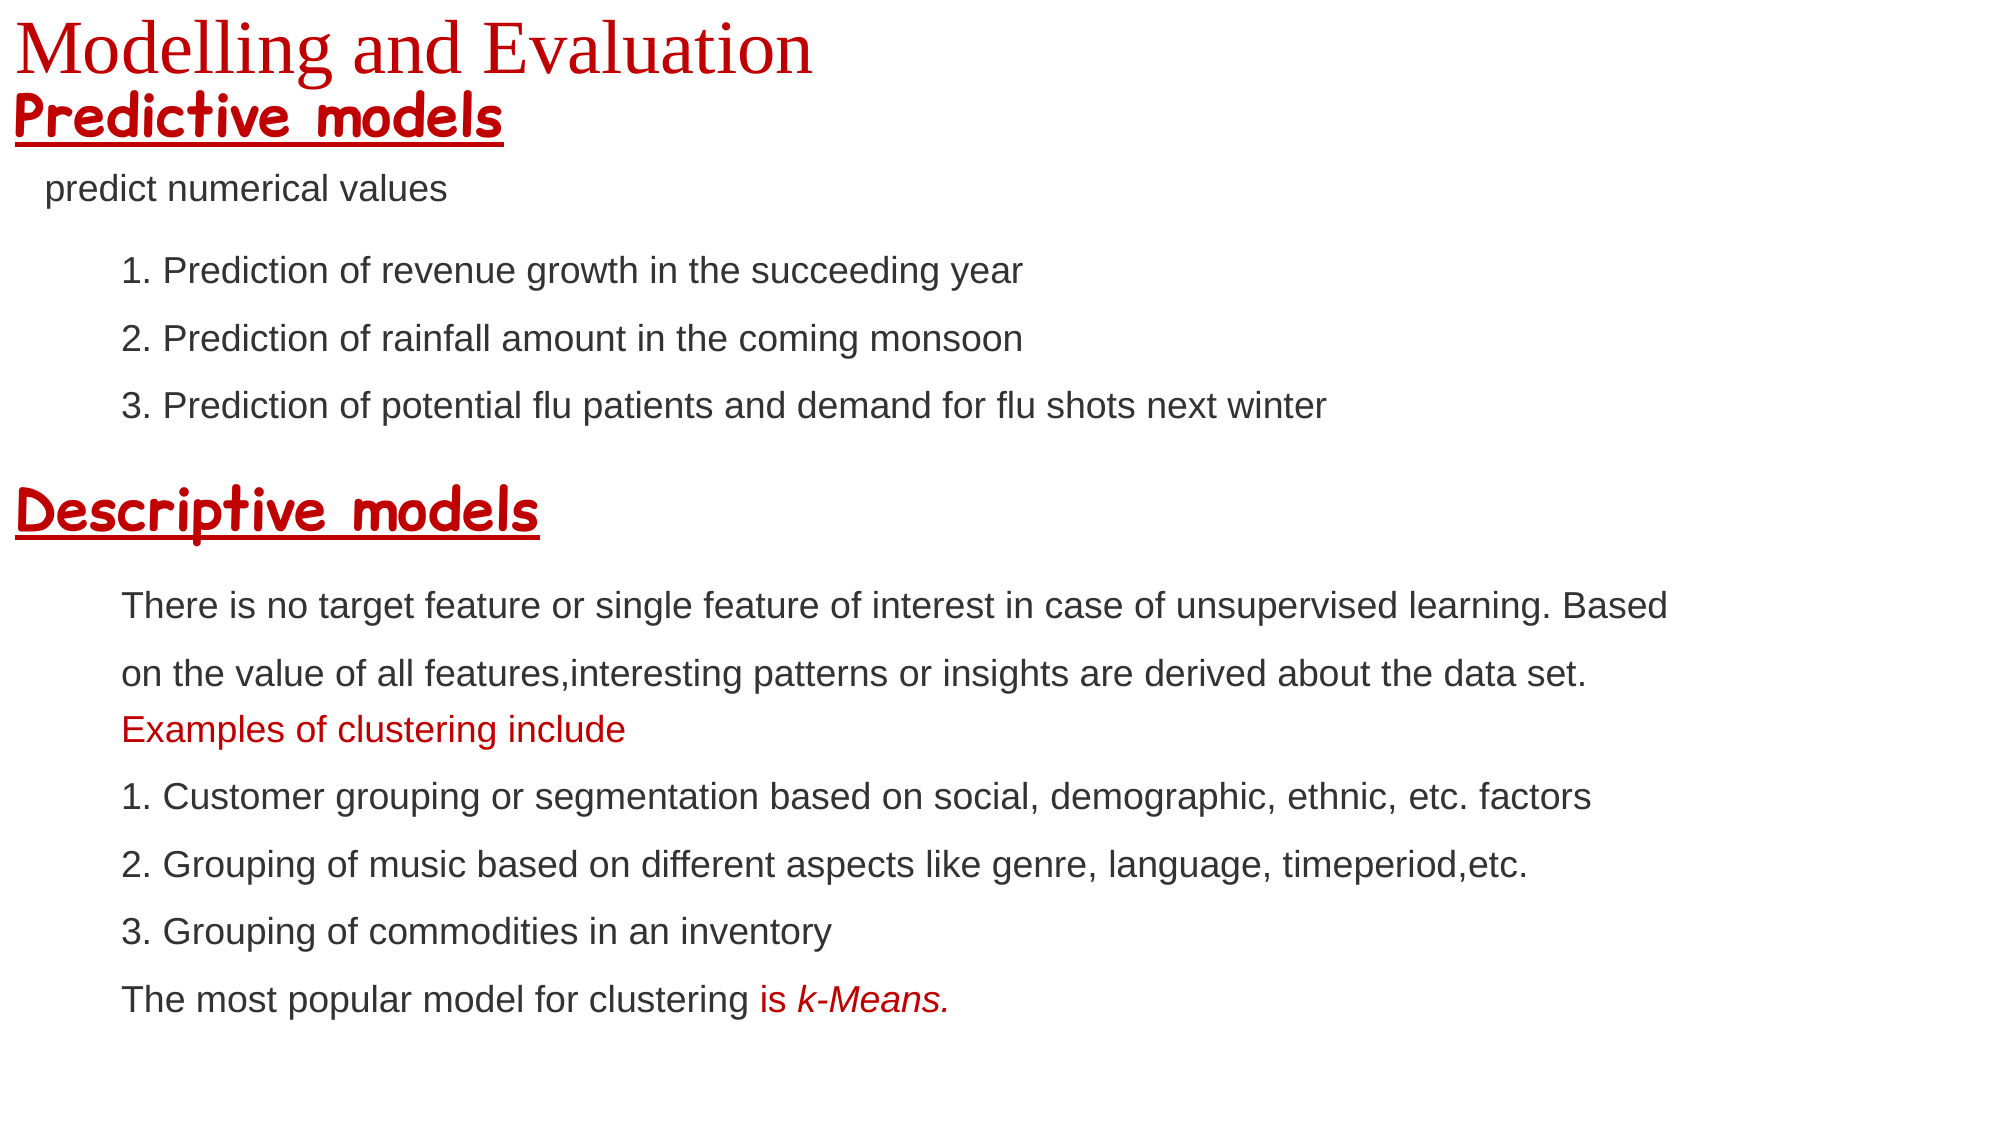

# Modelling and Evaluation
Predictive models
predict numerical values
1. Prediction of revenue growth in the succeeding year
2. Prediction of rainfall amount in the coming monsoon
3. Prediction of potential flu patients and demand for flu shots next winter
Descriptive models
There is no target feature or single feature of interest in case of unsupervised learning. Based on the value of all features,interesting patterns or insights are derived about the data set.
Examples of clustering include
1. Customer grouping or segmentation based on social, demographic, ethnic, etc. factors
2. Grouping of music based on different aspects like genre, language, timeperiod,etc.
3. Grouping of commodities in an inventory
The most popular model for clustering is k-Means.